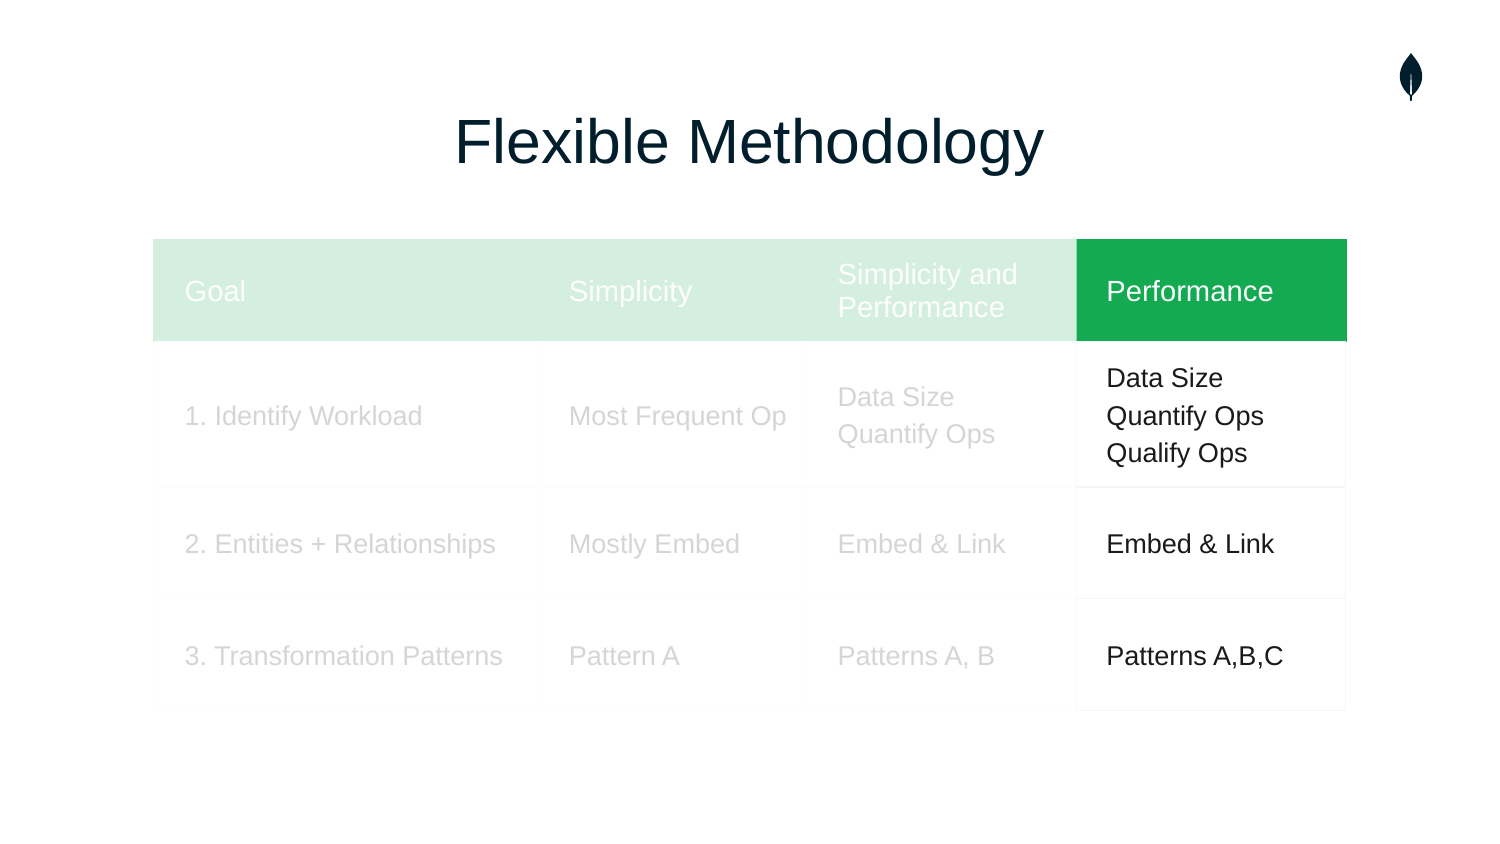

# Flexible Methodology

| Goal | Simplicity | Simplicity and Performance | Performance |
| --- | --- | --- | --- |
| 1. Identify Workload | Most Frequent Op | Data Size Quantify Ops | Data Size Quantify Ops Qualify Ops |
| 2. Entities + Relationships | Mostly Embed | Embed & Link | Embed & Link |
| 3. Transformation Patterns | Pattern A | Patterns A, B | Patterns A,B,C |